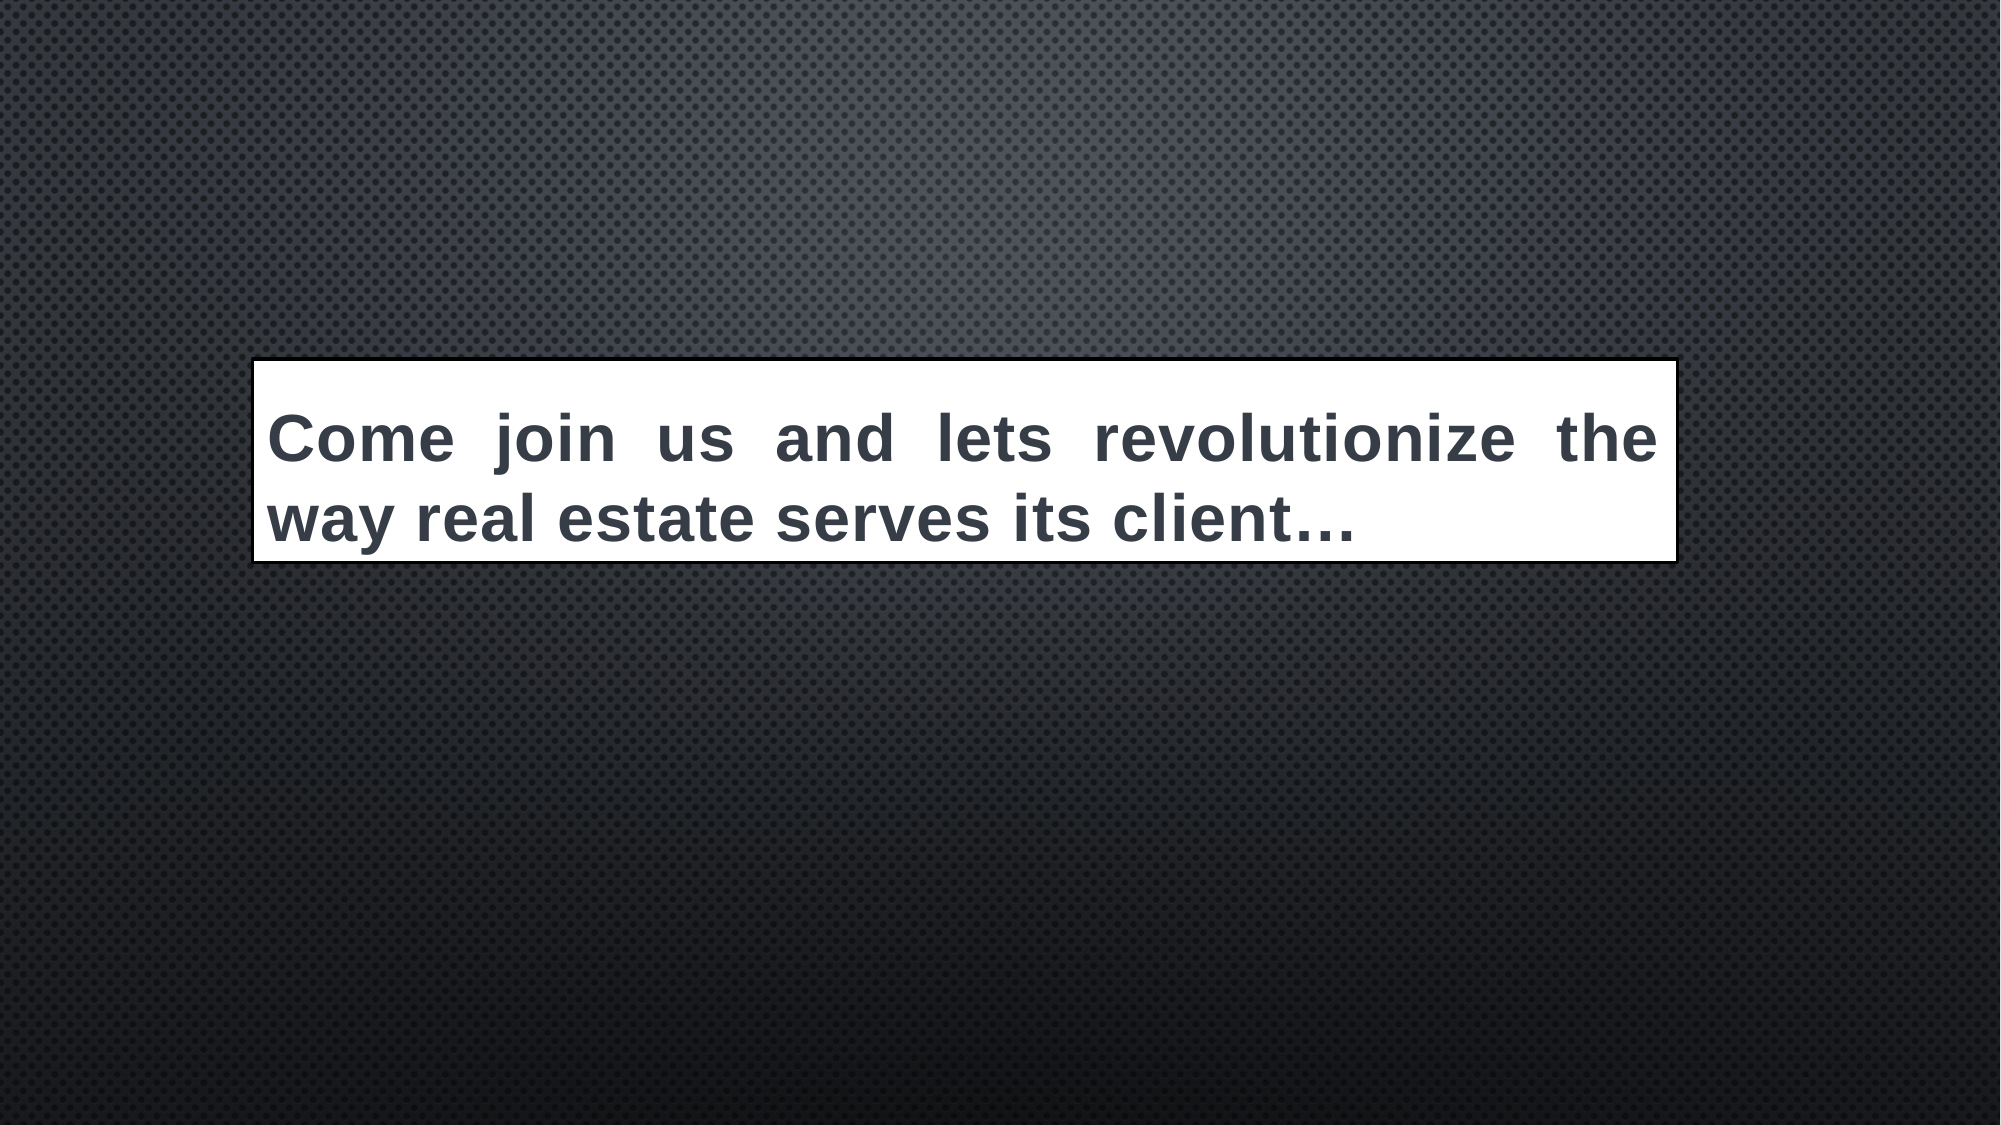

# Come join us and lets revolutionize the way real estate serves its client…